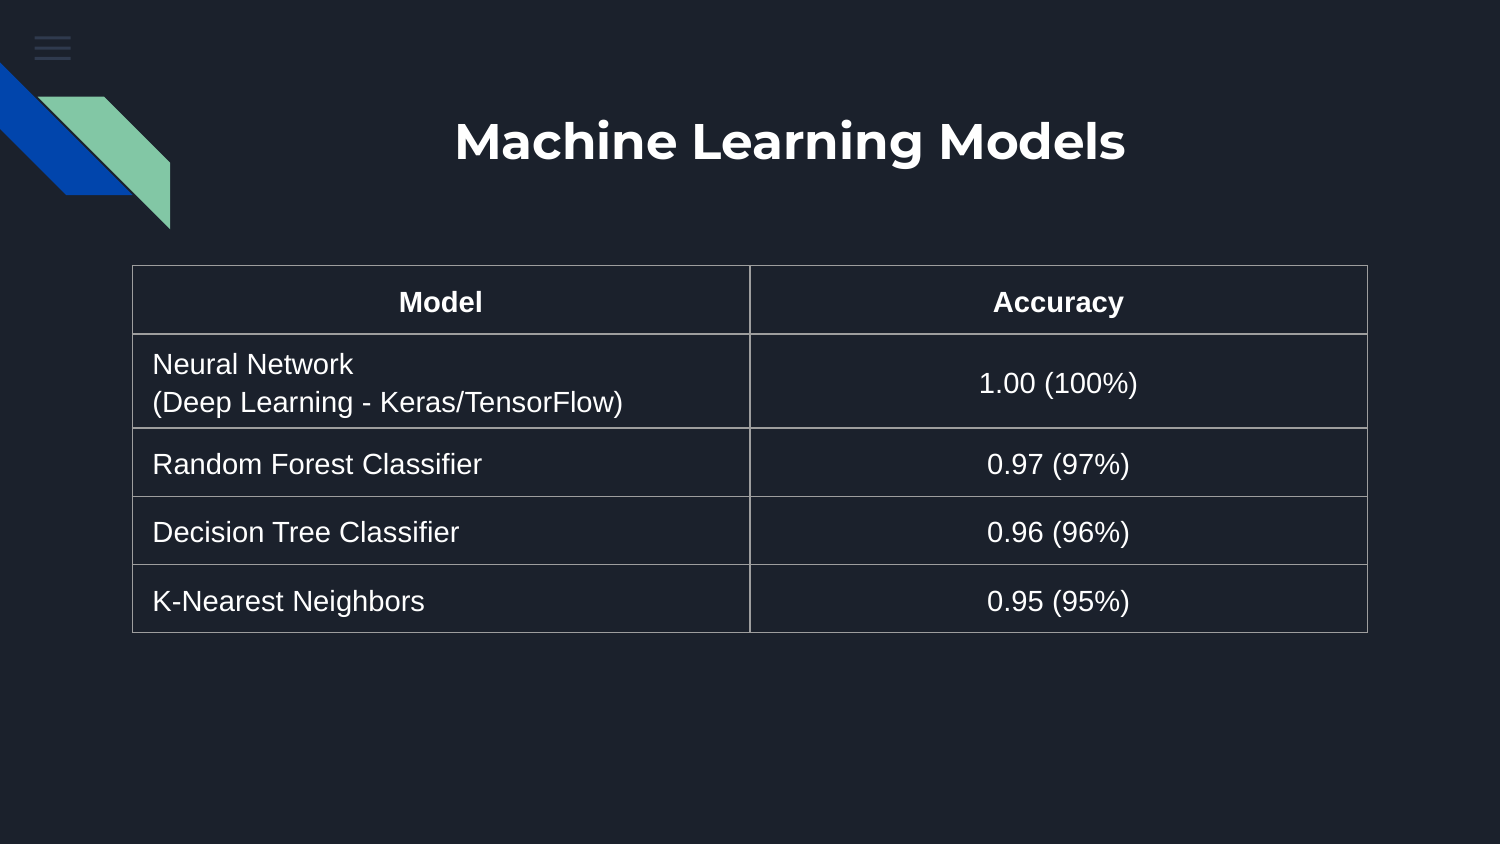

# Machine Learning Models
| Model | Accuracy |
| --- | --- |
| Neural Network (Deep Learning - Keras/TensorFlow) | 1.00 (100%) |
| Random Forest Classifier | 0.97 (97%) |
| Decision Tree Classifier | 0.96 (96%) |
| K-Nearest Neighbors | 0.95 (95%) |